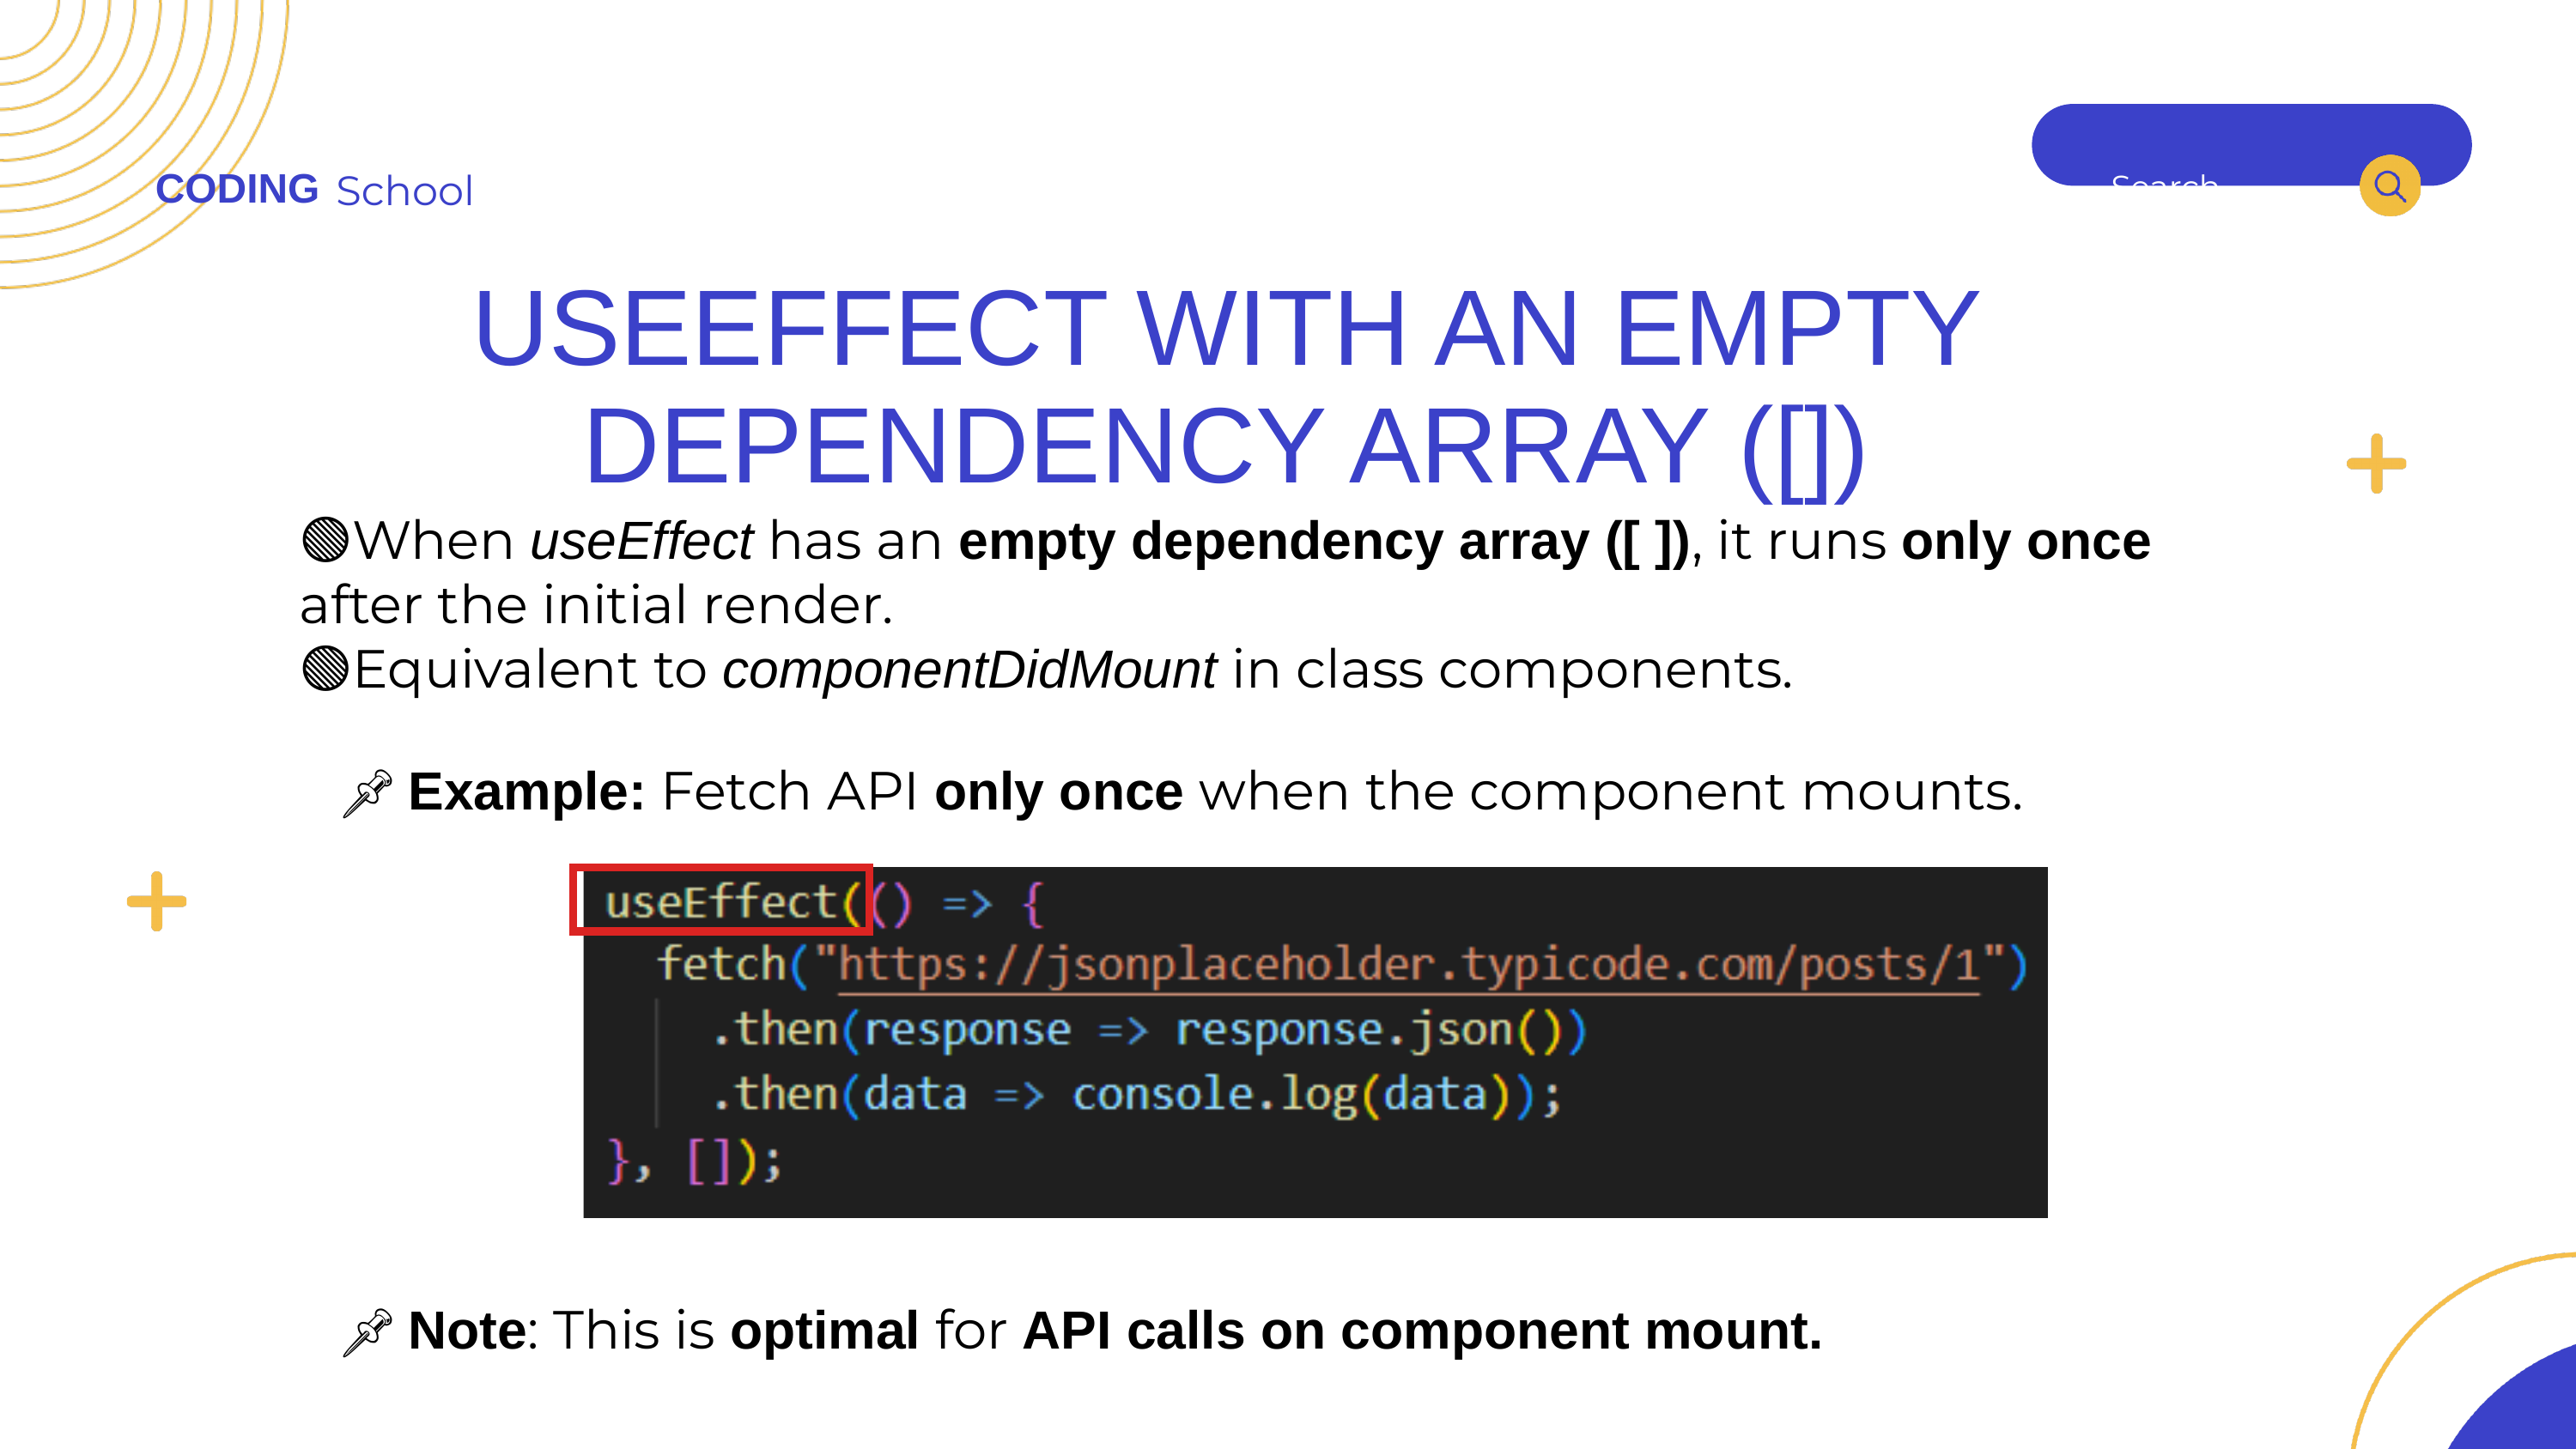

CODING

School
Search . . .

USEEFFECT WITH AN EMPTY DEPENDENCY ARRAY ([])

🟢When useEffect has an empty dependency array ([ ]), it runs only once after the initial render.
🟢Equivalent to componentDidMount in class components.
📌 Example: Fetch API only once when the component mounts.

📌 Note: This is optimal for API calls on component mount.